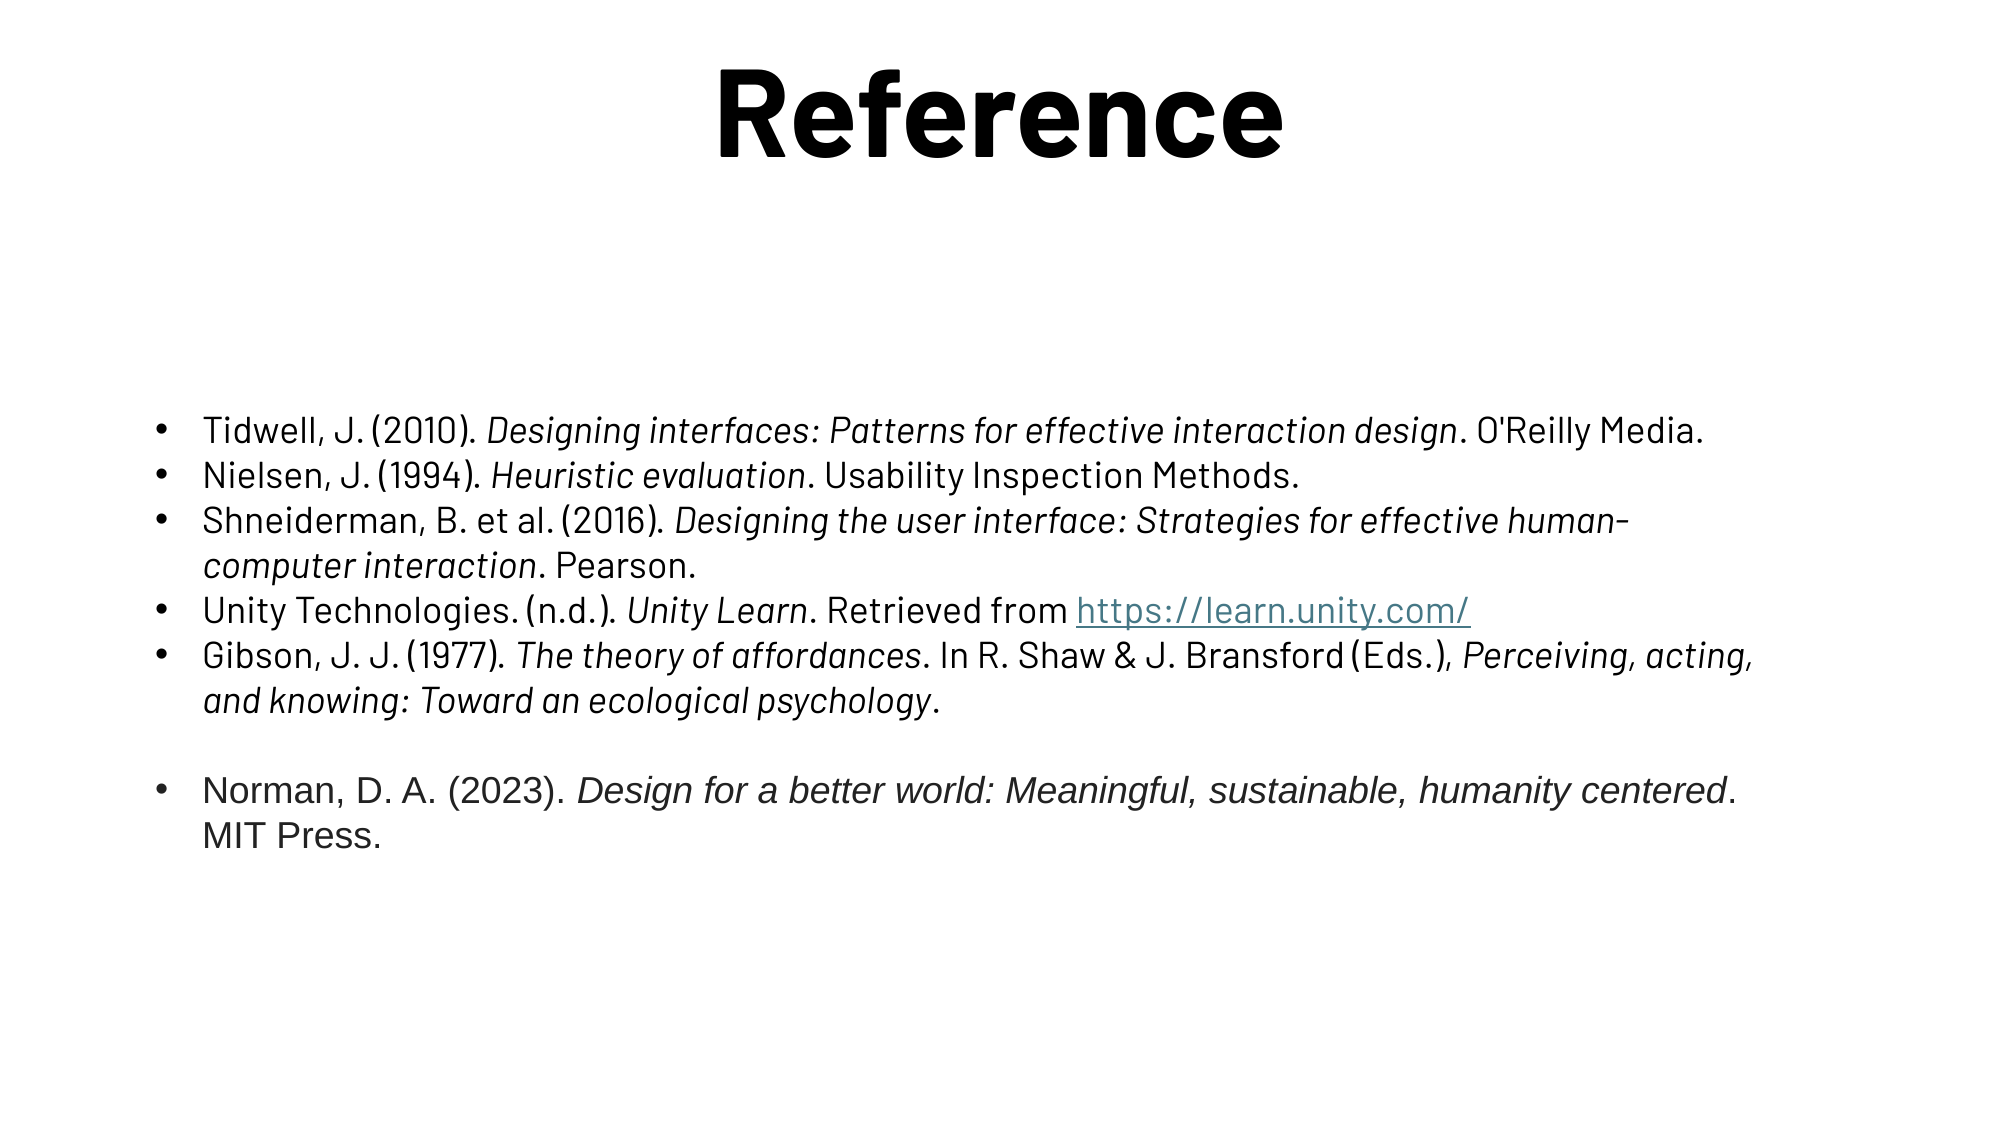

Reference
Tidwell, J. (2010). Designing interfaces: Patterns for effective interaction design. O'Reilly Media.
Nielsen, J. (1994). Heuristic evaluation. Usability Inspection Methods.
Shneiderman, B. et al. (2016). Designing the user interface: Strategies for effective human-computer interaction. Pearson.
Unity Technologies. (n.d.). Unity Learn. Retrieved from https://learn.unity.com/
Gibson, J. J. (1977). The theory of affordances. In R. Shaw & J. Bransford (Eds.), Perceiving, acting, and knowing: Toward an ecological psychology.

Norman, D. A. (2023). Design for a better world: Meaningful, sustainable, humanity centered. MIT Press.